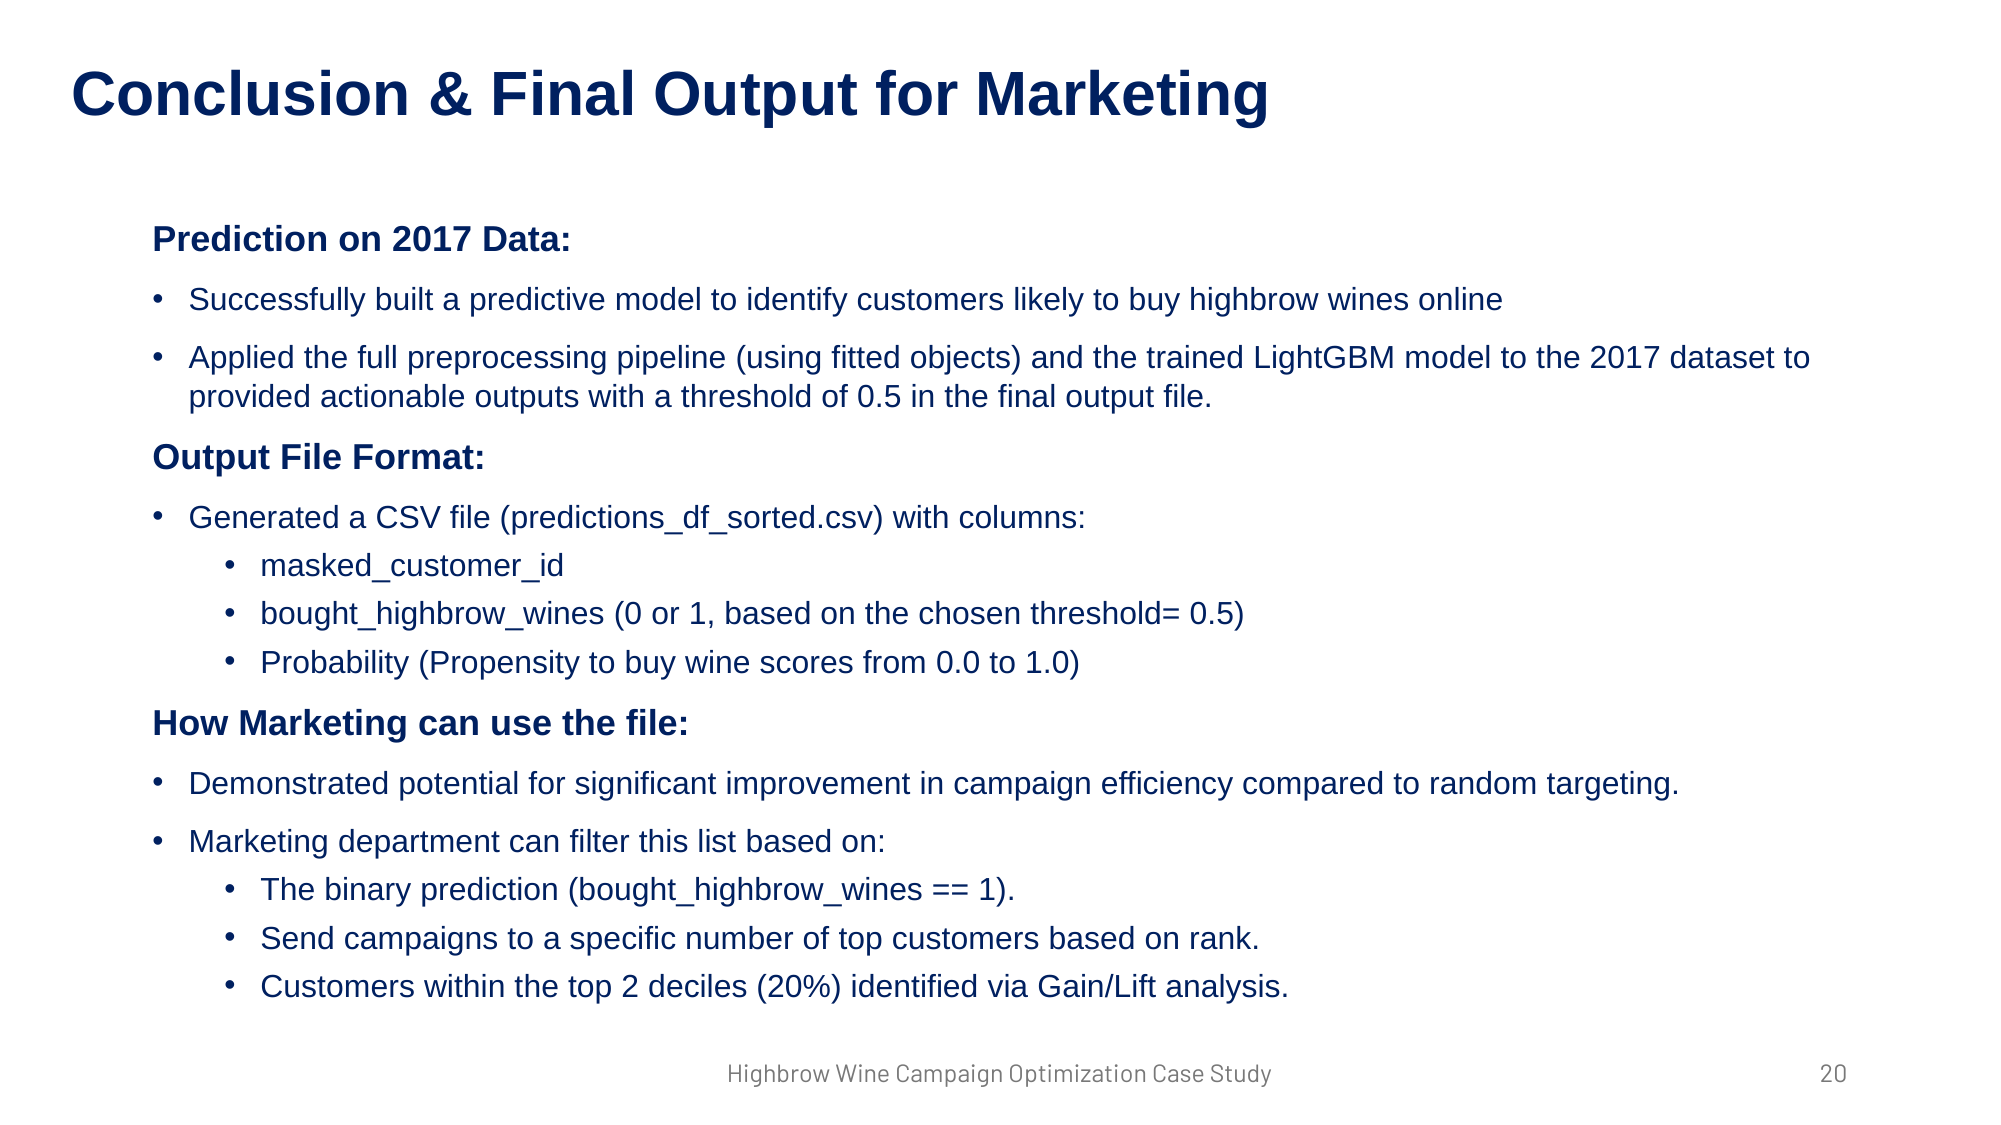

Conclusion & Final Output for Marketing
Prediction on 2017 Data:
Successfully built a predictive model to identify customers likely to buy highbrow wines online
Applied the full preprocessing pipeline (using fitted objects) and the trained LightGBM model to the 2017 dataset to provided actionable outputs with a threshold of 0.5 in the final output file.
Output File Format:
Generated a CSV file (predictions_df_sorted.csv) with columns:
masked_customer_id
bought_highbrow_wines (0 or 1, based on the chosen threshold= 0.5)
Probability (Propensity to buy wine scores from 0.0 to 1.0)
How Marketing can use the file:
Demonstrated potential for significant improvement in campaign efficiency compared to random targeting.
Marketing department can filter this list based on:
The binary prediction (bought_highbrow_wines == 1).
Send campaigns to a specific number of top customers based on rank.
Customers within the top 2 deciles (20%) identified via Gain/Lift analysis.
Highbrow Wine Campaign Optimization Case Study
20